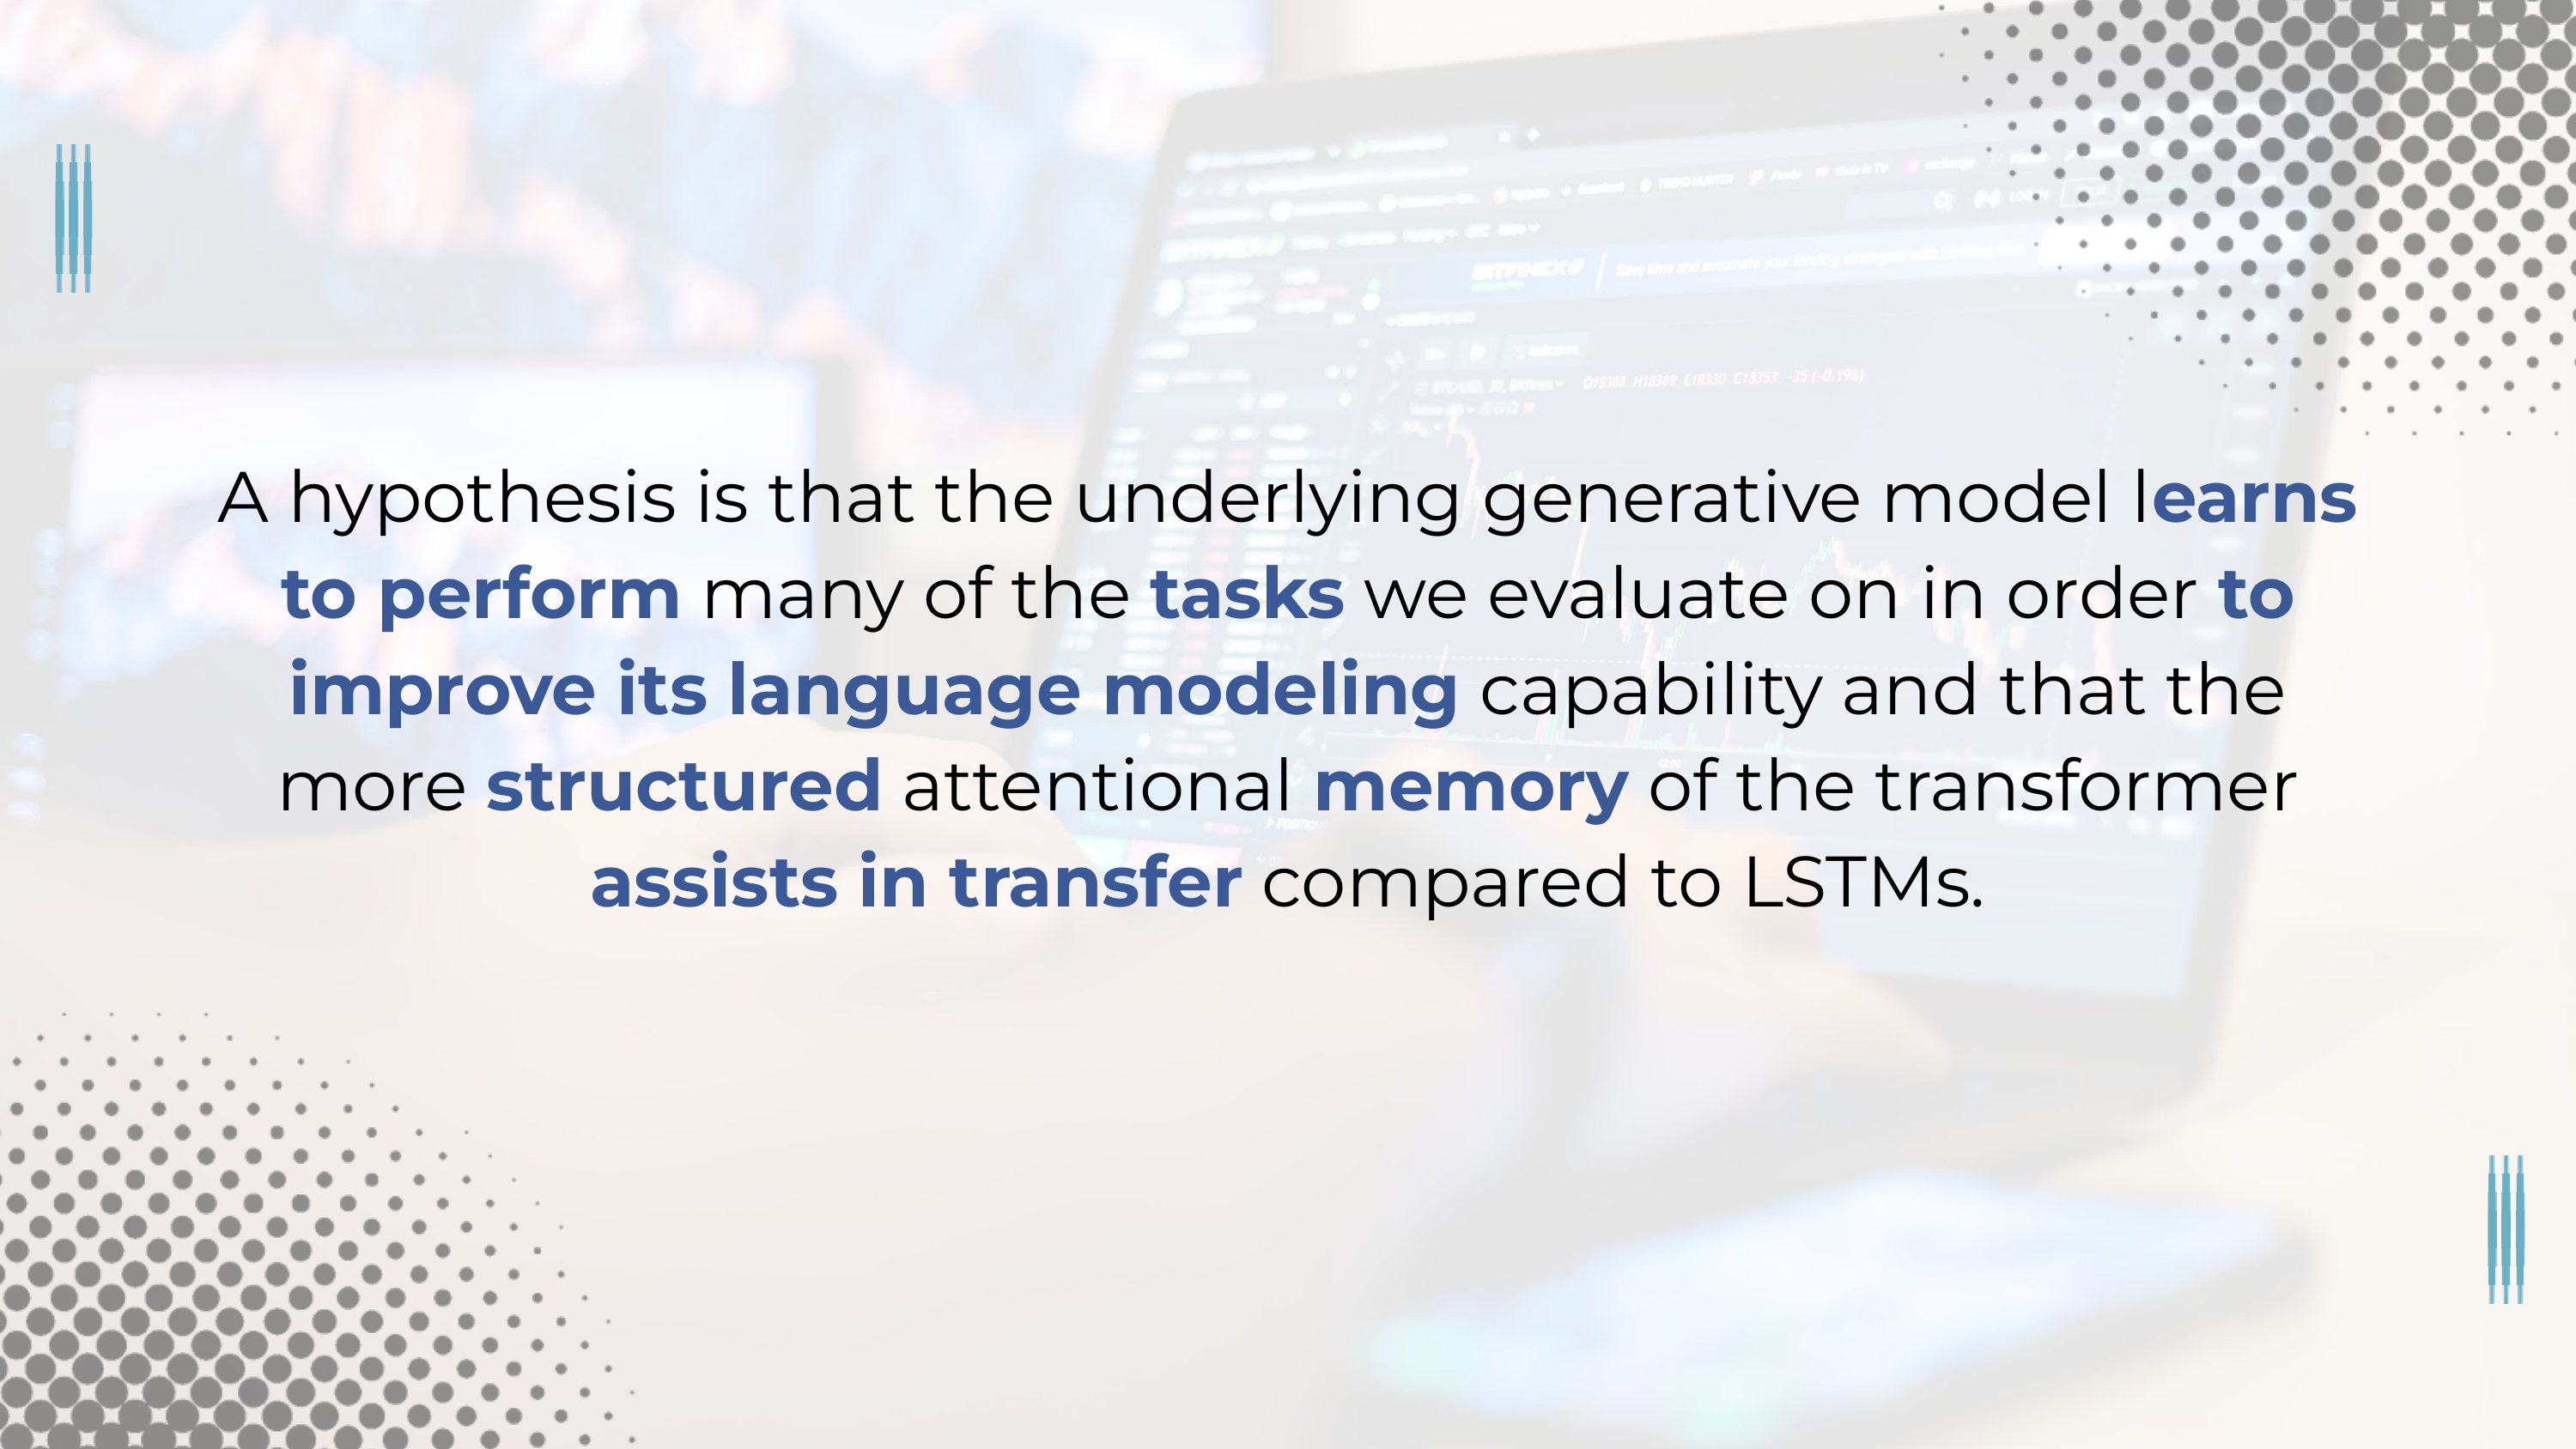

A hypothesis is that the underlying generative model learns to perform many of the tasks we evaluate on in order to improve its language modeling capability and that the more structured attentional memory of the transformer assists in transfer compared to LSTMs.